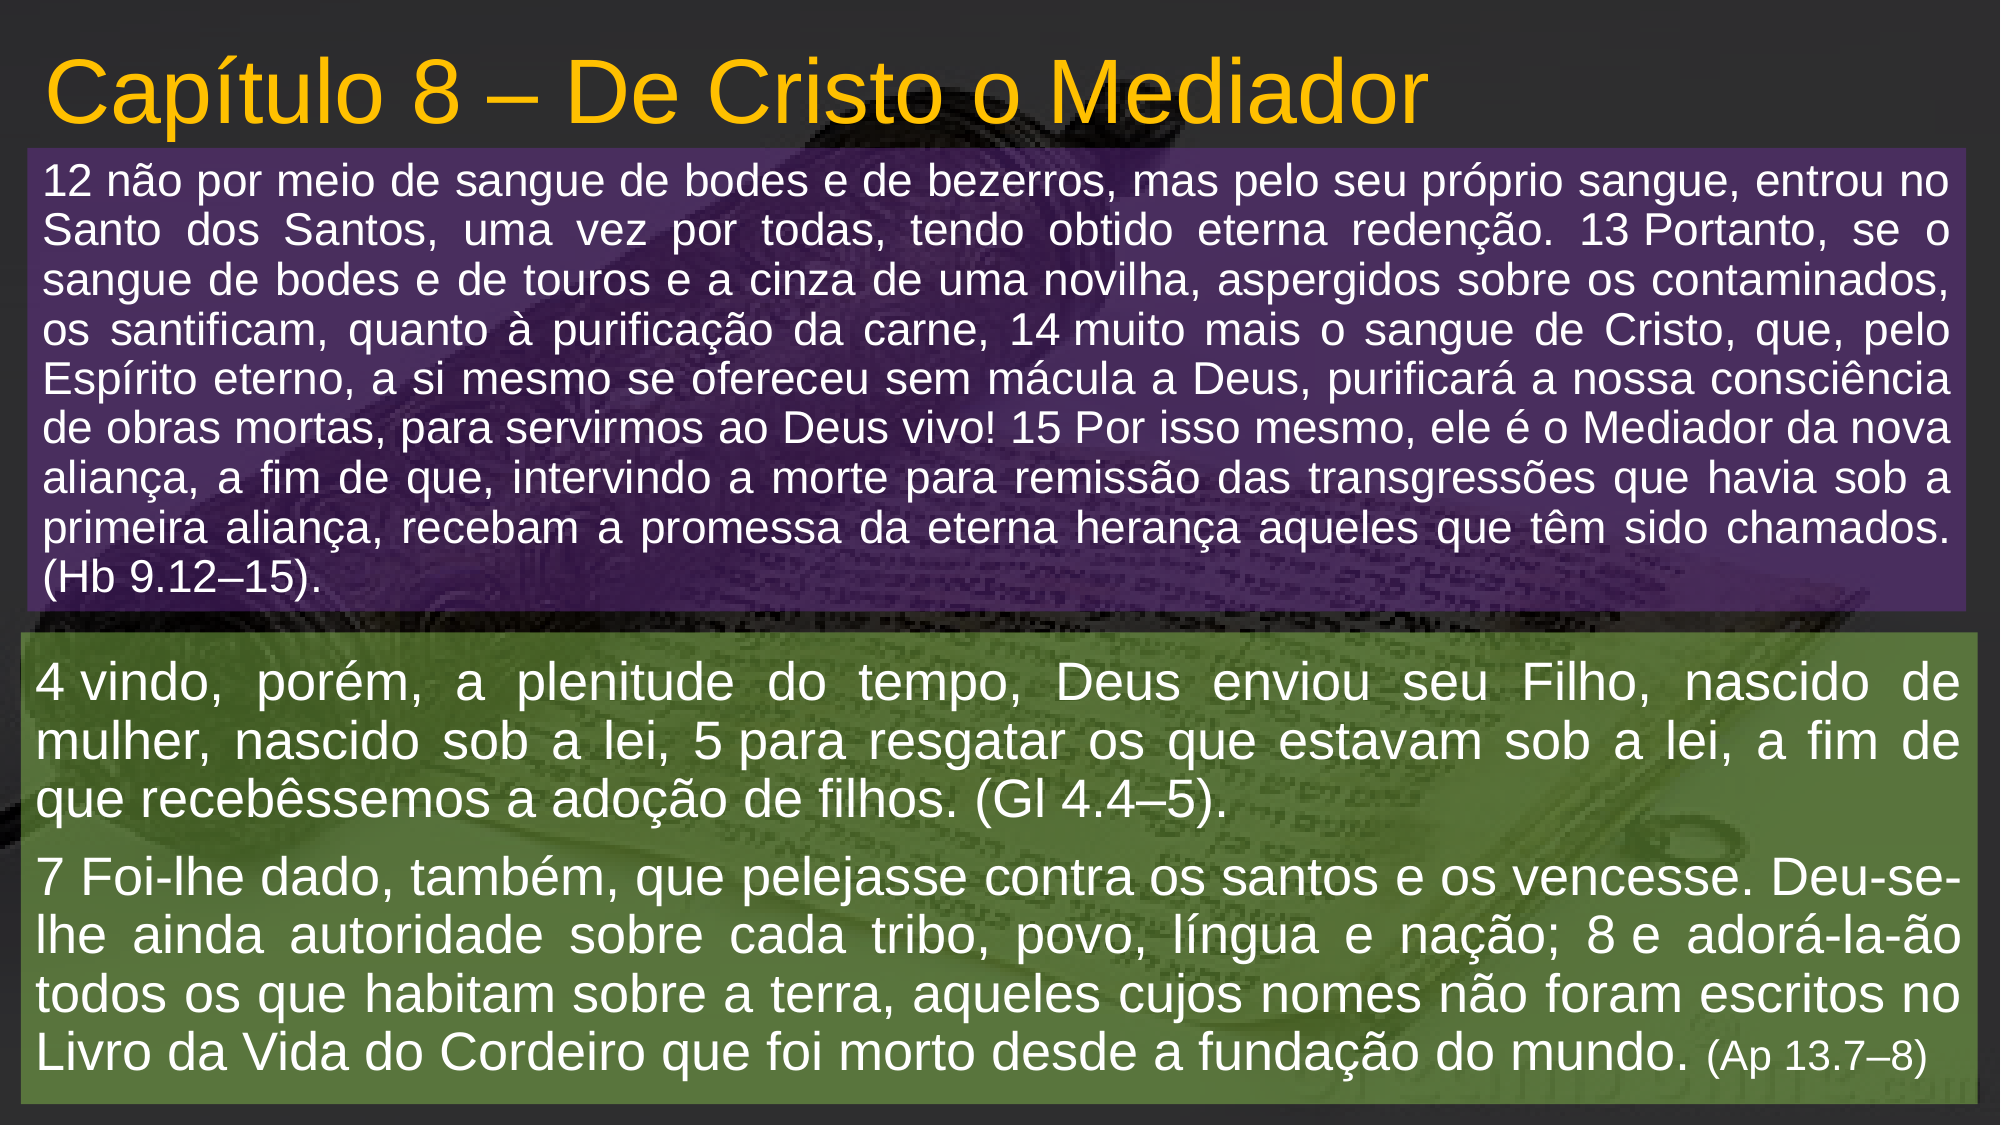

# Capítulo 8 – De Cristo o Mediador
12 não por meio de sangue de bodes e de bezerros, mas pelo seu próprio sangue, entrou no Santo dos Santos, uma vez por todas, tendo obtido eterna redenção. 13 Portanto, se o sangue de bodes e de touros e a cinza de uma novilha, aspergidos sobre os contaminados, os santificam, quanto à purificação da carne, 14 muito mais o sangue de Cristo, que, pelo Espírito eterno, a si mesmo se ofereceu sem mácula a Deus, purificará a nossa consciência de obras mortas, para servirmos ao Deus vivo! 15 Por isso mesmo, ele é o Mediador da nova aliança, a fim de que, intervindo a morte para remissão das transgressões que havia sob a primeira aliança, recebam a promessa da eterna herança aqueles que têm sido chamados. (Hb 9.12–15).
4 vindo, porém, a plenitude do tempo, Deus enviou seu Filho, nascido de mulher, nascido sob a lei, 5 para resgatar os que estavam sob a lei, a fim de que recebêssemos a adoção de filhos. (Gl 4.4–5).
7 Foi-lhe dado, também, que pelejasse contra os santos e os vencesse. Deu-se-lhe ainda autoridade sobre cada tribo, povo, língua e nação; 8 e adorá-la-ão todos os que habitam sobre a terra, aqueles cujos nomes não foram escritos no Livro da Vida do Cordeiro que foi morto desde a fundação do mundo. (Ap 13.7–8)